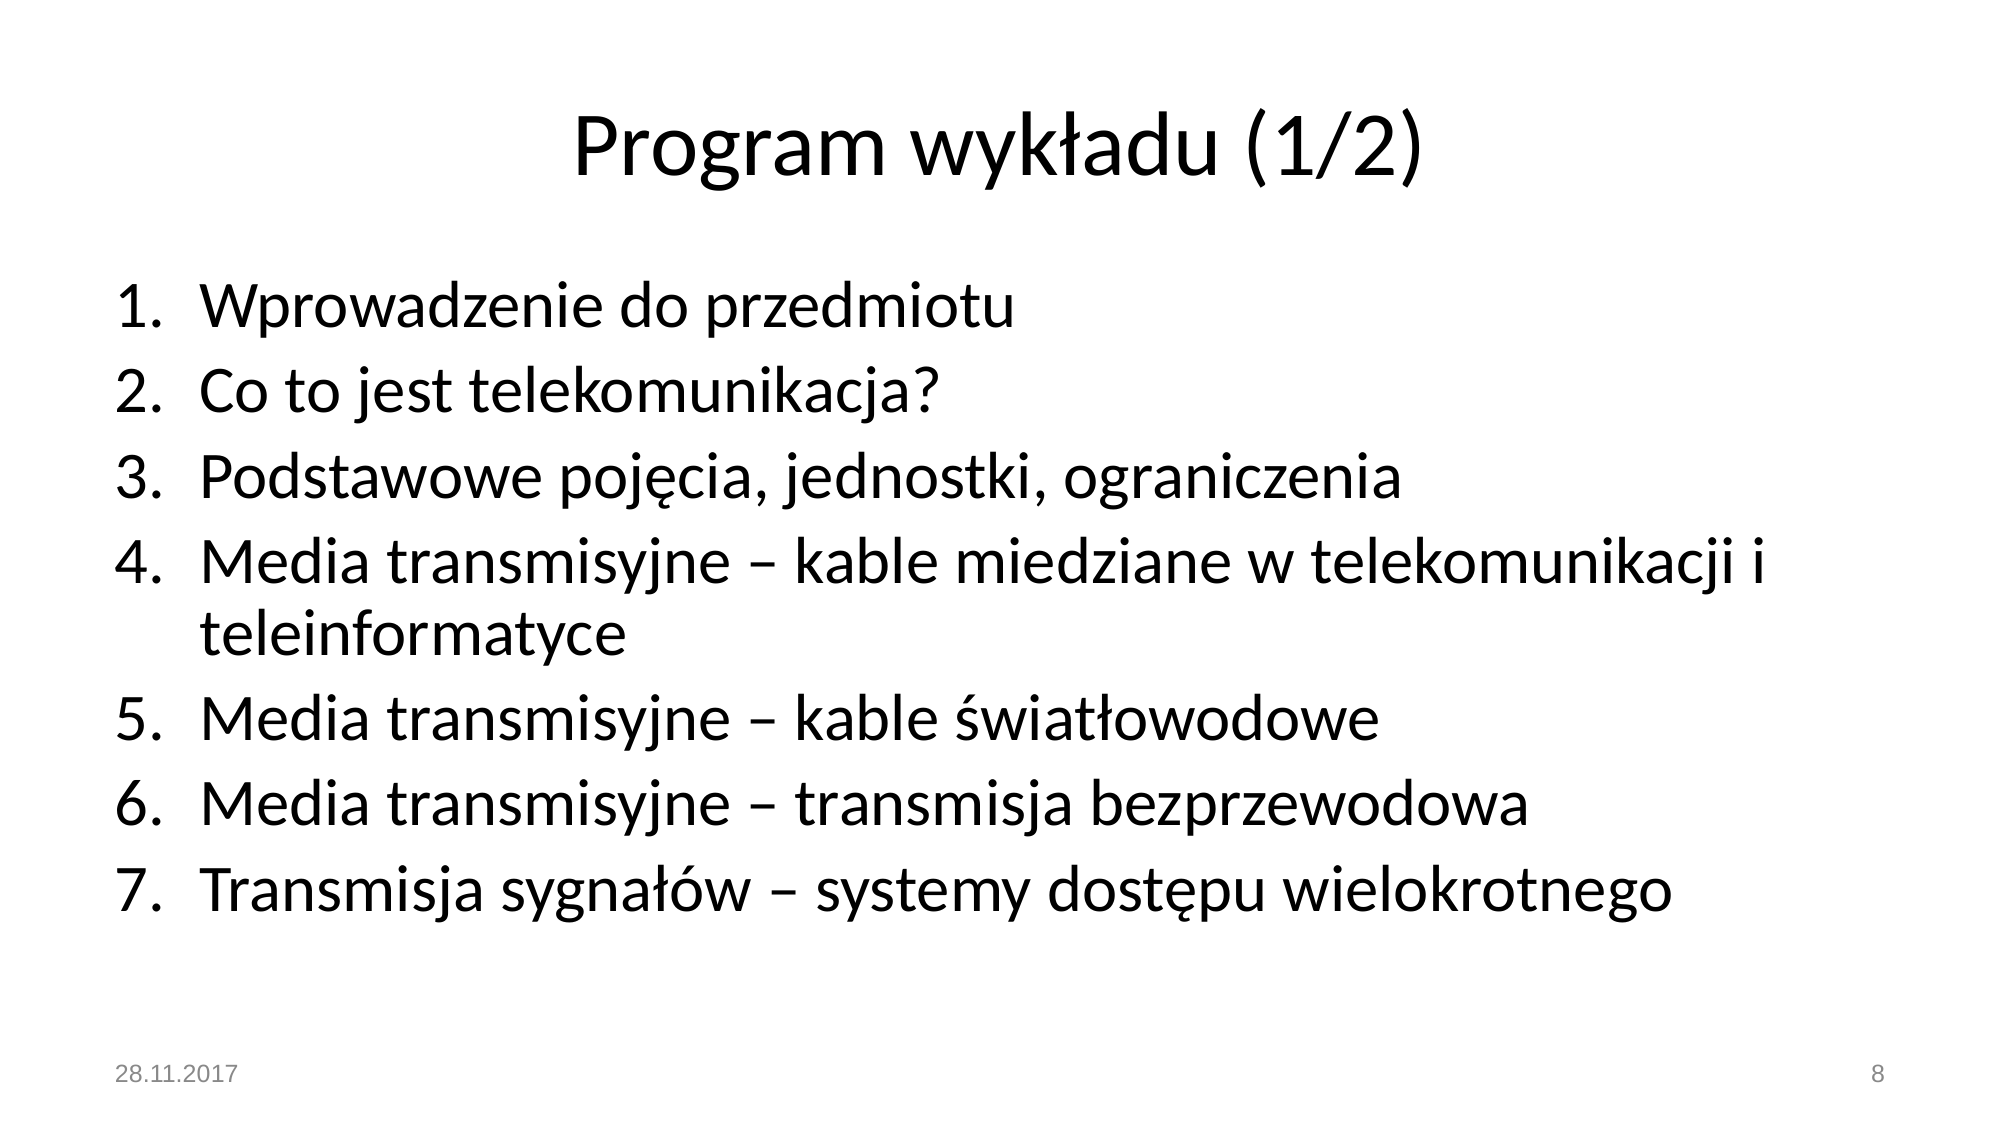

# Program wykładu (1/2)
Wprowadzenie do przedmiotu
Co to jest telekomunikacja?
Podstawowe pojęcia, jednostki, ograniczenia
Media transmisyjne – kable miedziane w telekomunikacji i teleinformatyce
Media transmisyjne – kable światłowodowe
Media transmisyjne – transmisja bezprzewodowa
Transmisja sygnałów – systemy dostępu wielokrotnego
28.11.2017
8